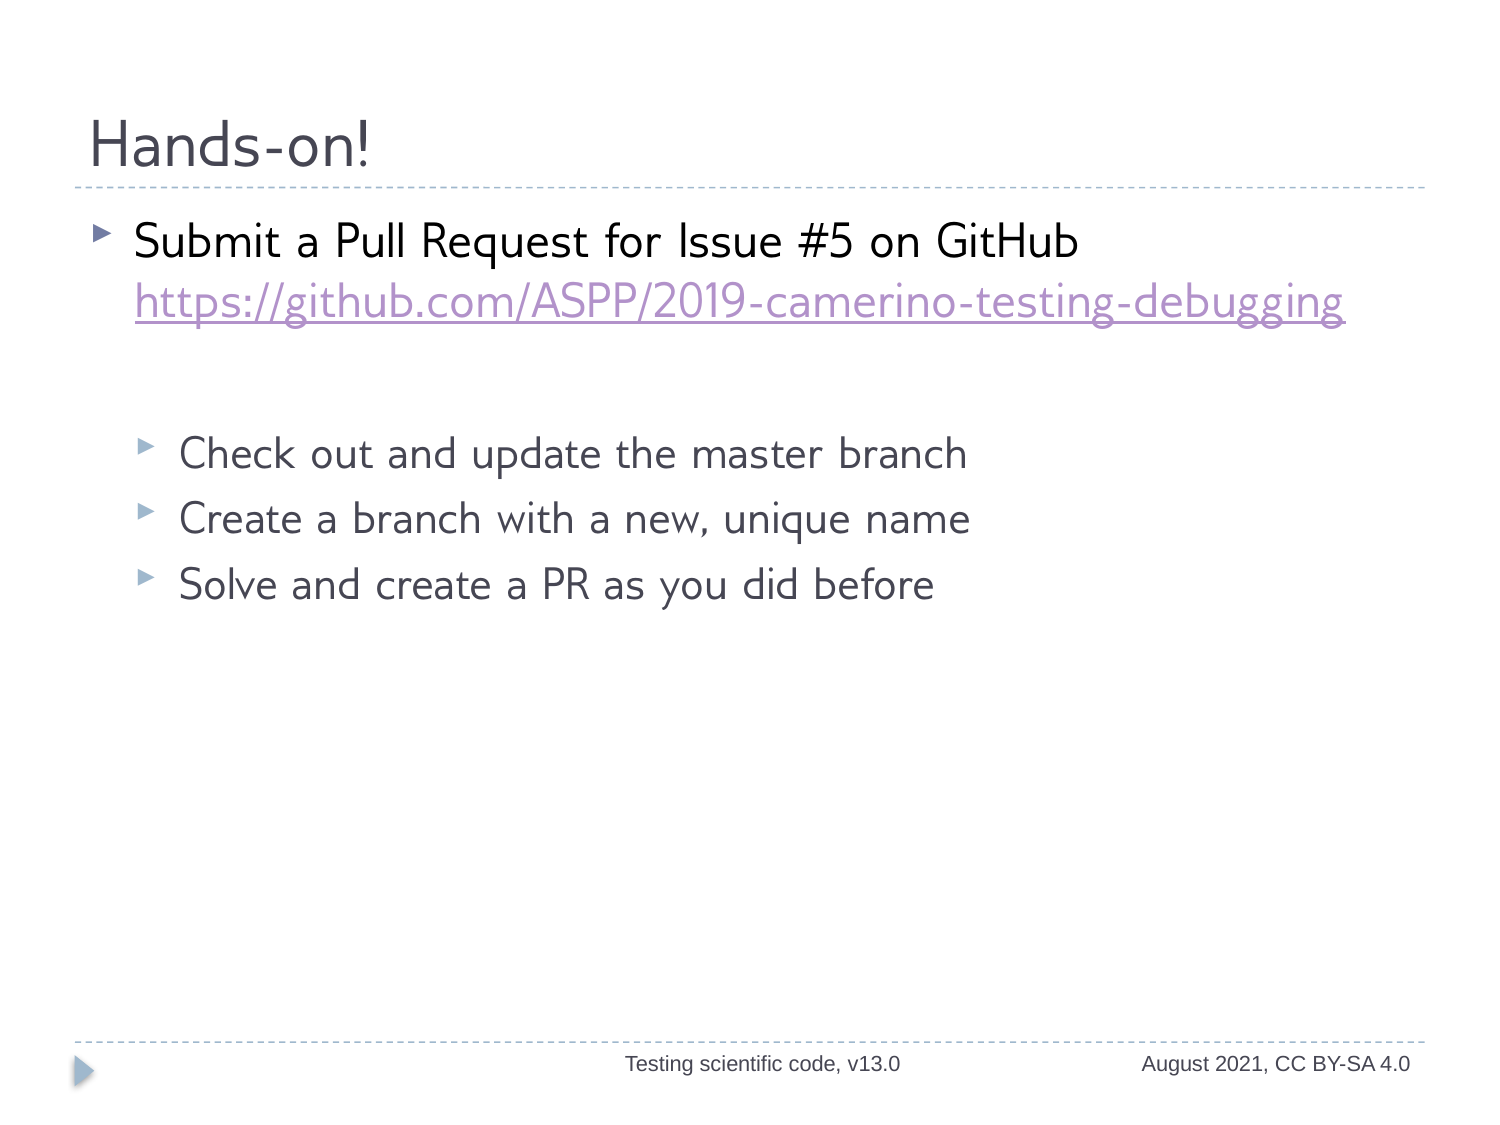

# Hands-on!
Submit a Pull Request for Issue #5 on GitHub
https://github.com/ASPP/2019-camerino-testing-debugging

Check out and update the master branch
Create a branch with a new, unique name
Solve and create a PR as you did before
Testing scientific code, v13.0
August 2021, CC BY-SA 4.0